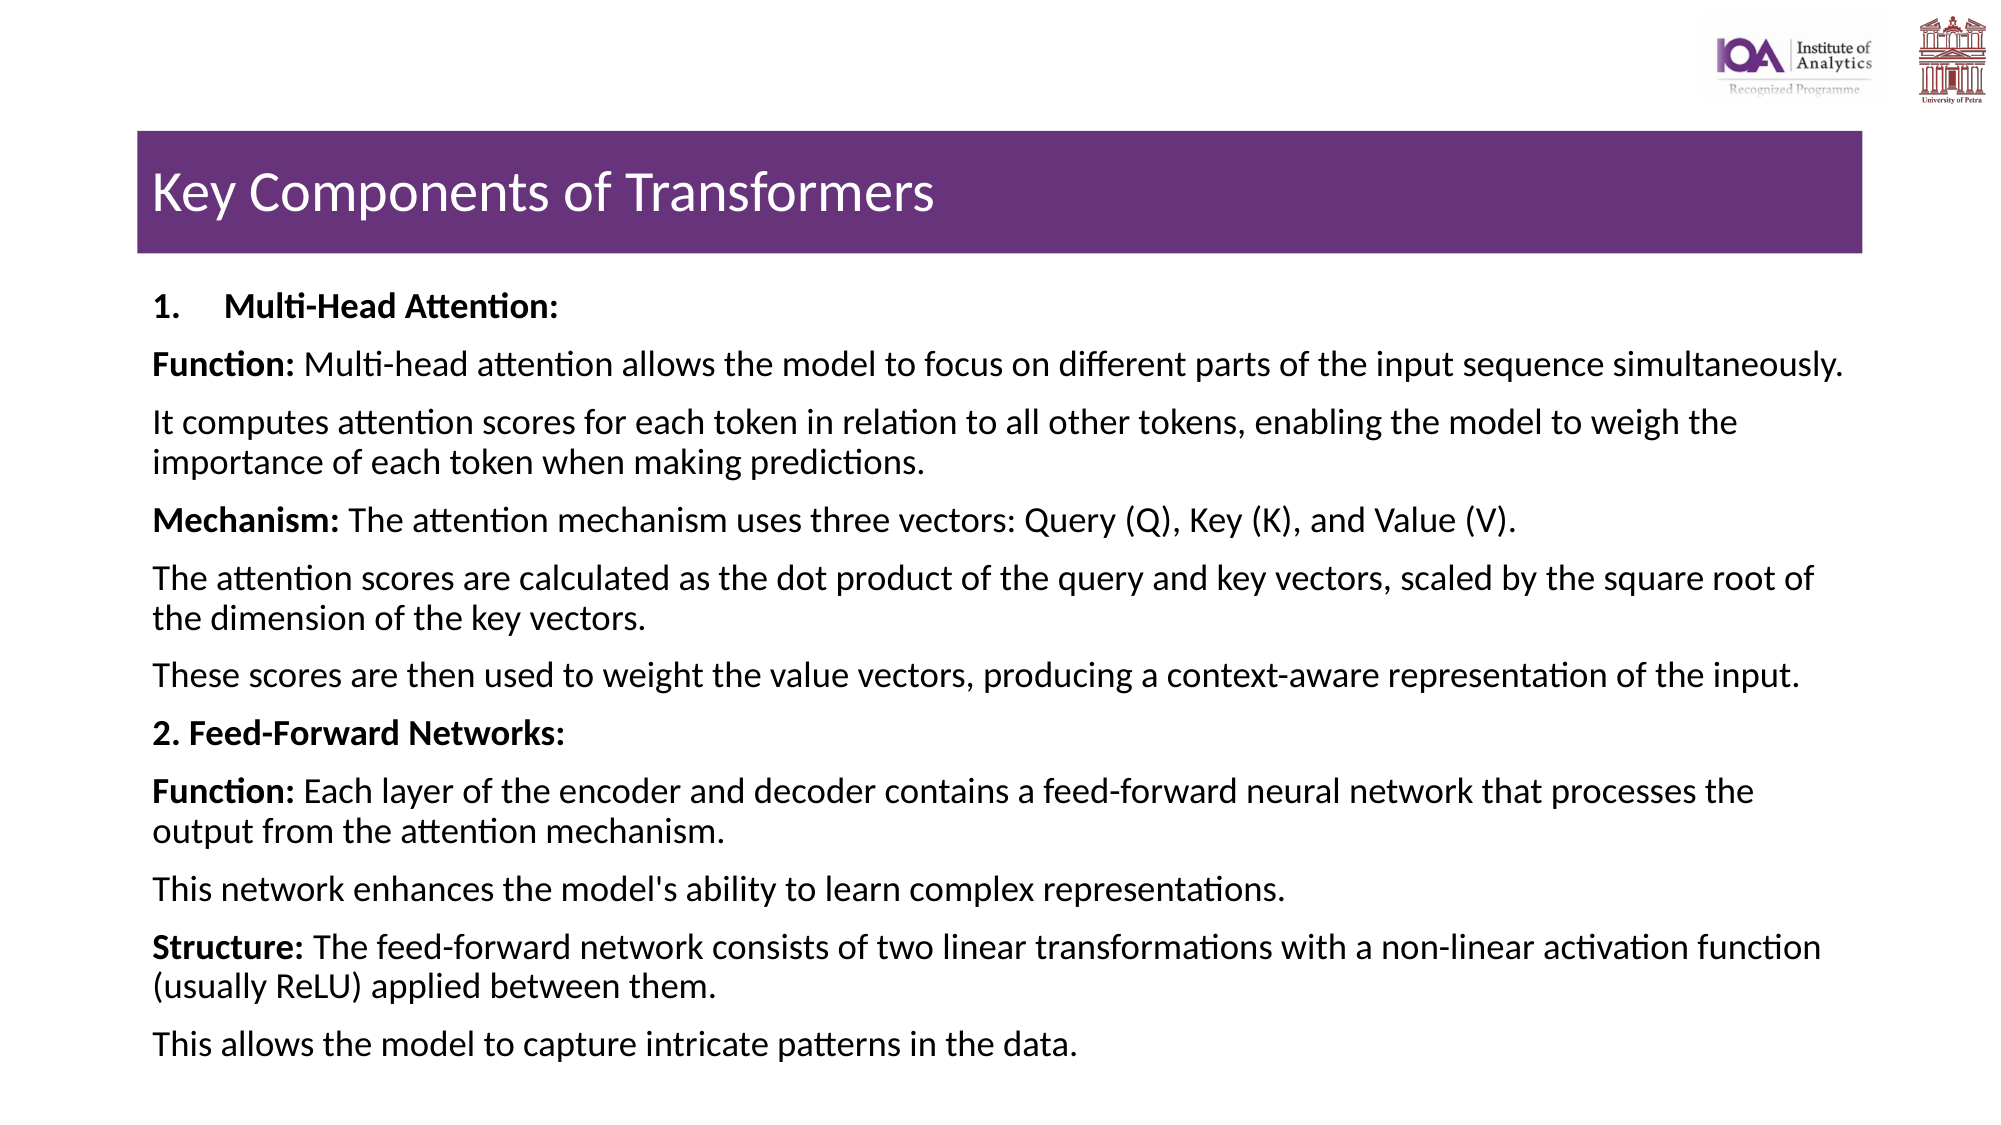

# Key Components of Transformers
Multi-Head Attention:
Function: Multi-head attention allows the model to focus on different parts of the input sequence simultaneously.
It computes attention scores for each token in relation to all other tokens, enabling the model to weigh the importance of each token when making predictions.
Mechanism: The attention mechanism uses three vectors: Query (Q), Key (K), and Value (V).
The attention scores are calculated as the dot product of the query and key vectors, scaled by the square root of the dimension of the key vectors.
These scores are then used to weight the value vectors, producing a context-aware representation of the input.
2. Feed-Forward Networks:
Function: Each layer of the encoder and decoder contains a feed-forward neural network that processes the output from the attention mechanism.
This network enhances the model's ability to learn complex representations.
Structure: The feed-forward network consists of two linear transformations with a non-linear activation function (usually ReLU) applied between them.
This allows the model to capture intricate patterns in the data.